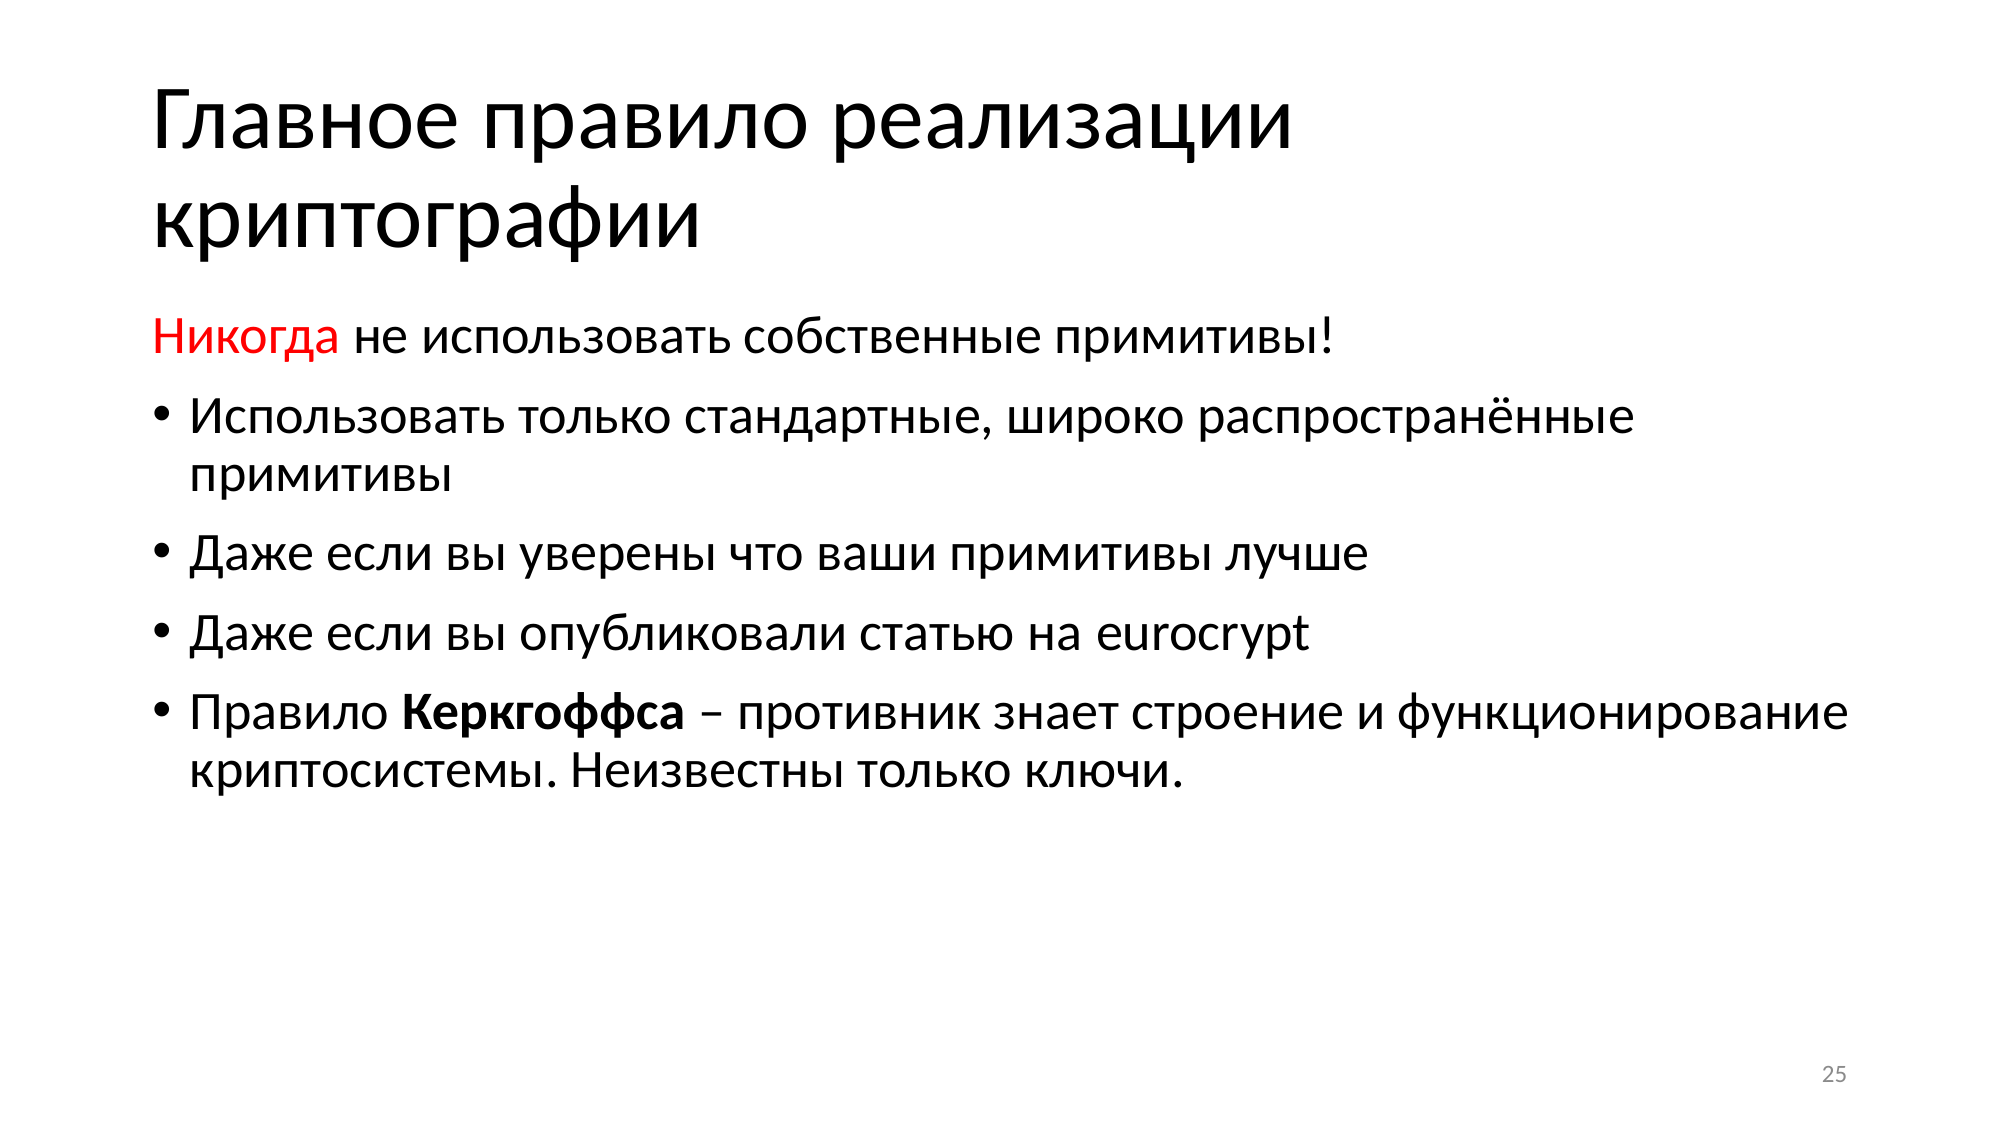

# Главное правило реализации криптографии
Никогда не использовать собственные примитивы!
Использовать только стандартные, широко распространённые примитивы
Даже если вы уверены что ваши примитивы лучше
Даже если вы опубликовали статью на eurocrypt
Правило Керкгоффса – противник знает строение и функционирование криптосистемы. Неизвестны только ключи.
25